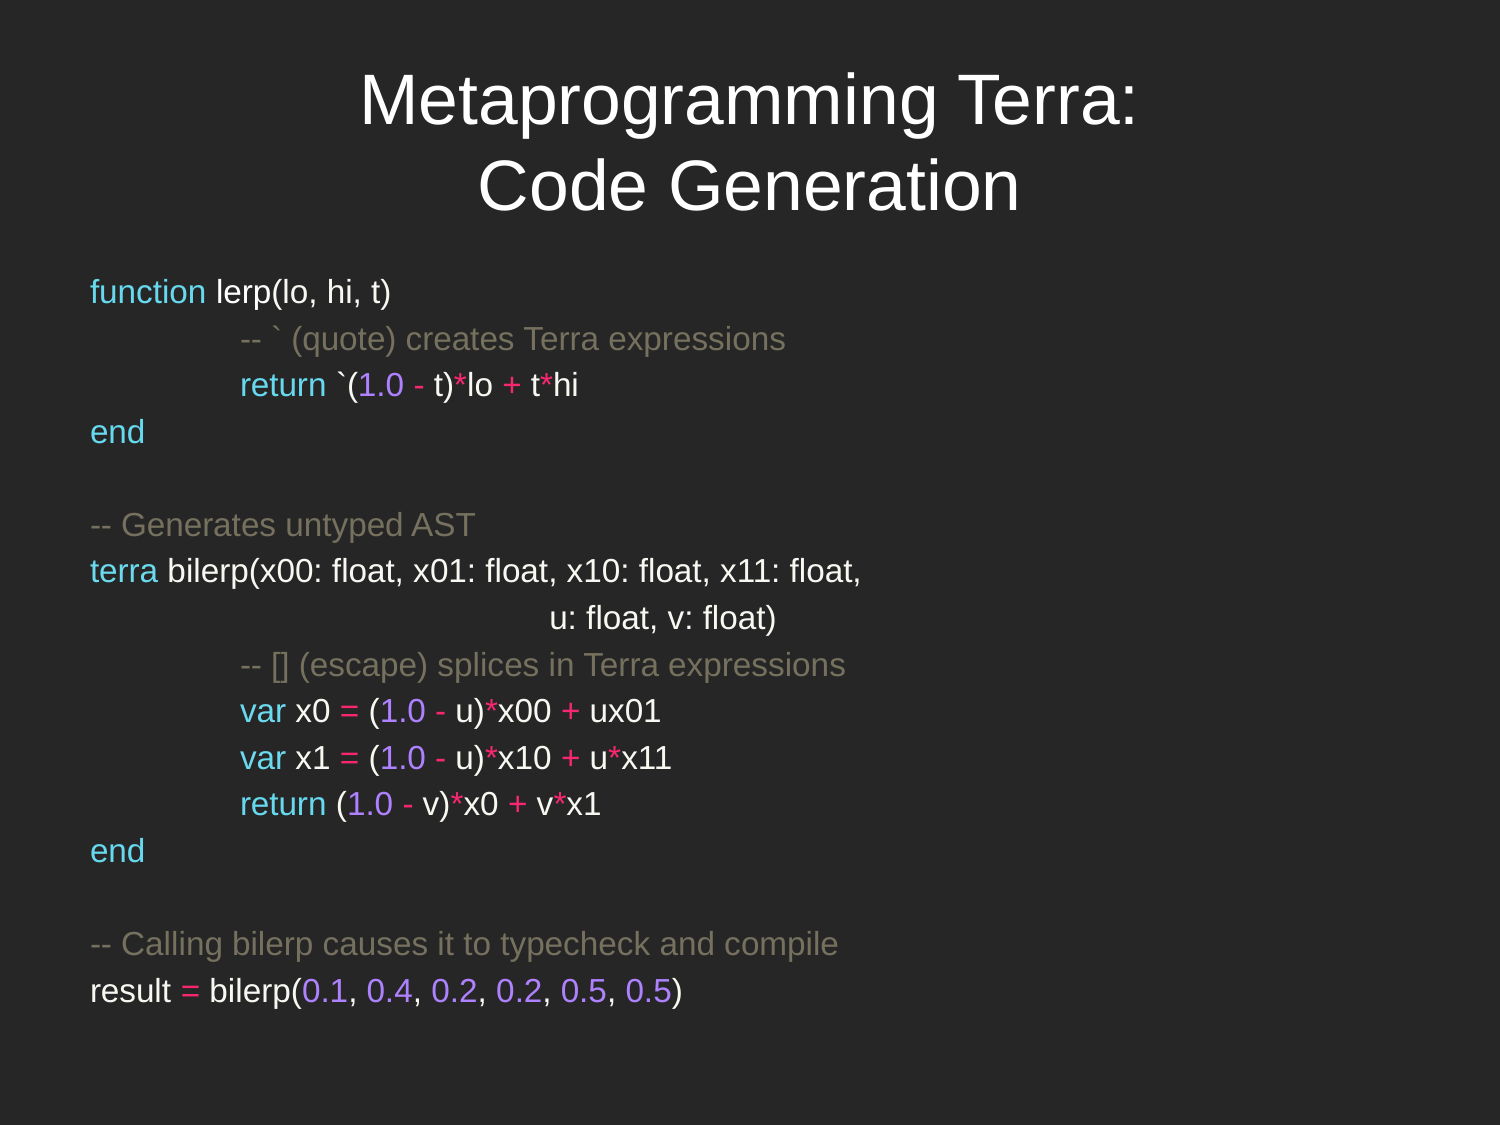

# Metaprogramming Terra: Code Generation
function lerp(lo, hi, t)
	-- ` (quote) creates Terra expressions
	return `(1.0 - t)*lo + t*hi
end

-- Generates untyped AST
terra bilerp(x00: float, x01: float, x10: float, x11: float,
			 u: float, v: float)
	-- [] (escape) splices in Terra expressions
	var x0 = (1.0 - u)*x00 + ux01
	var x1 = (1.0 - u)*x10 + u*x11
	return (1.0 - v)*x0 + v*x1
end

-- Calling bilerp causes it to typecheck and compile
result = bilerp(0.1, 0.4, 0.2, 0.2, 0.5, 0.5)